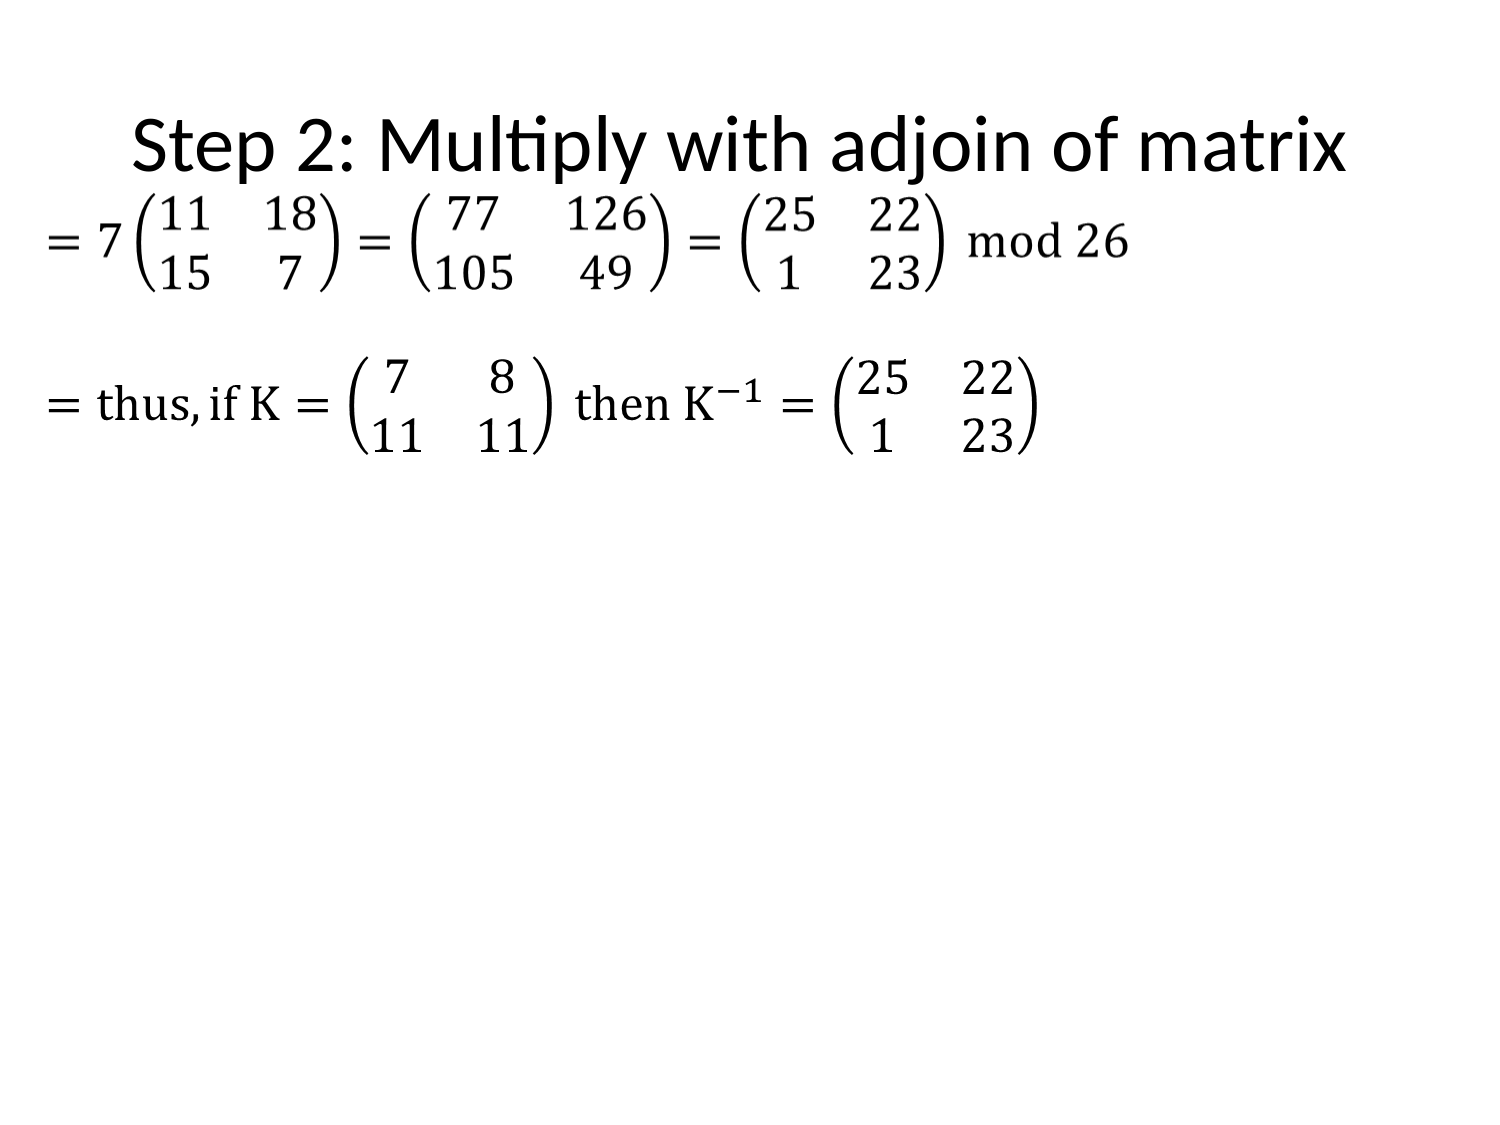

# Step 2: Multiply with adjoin of matrix